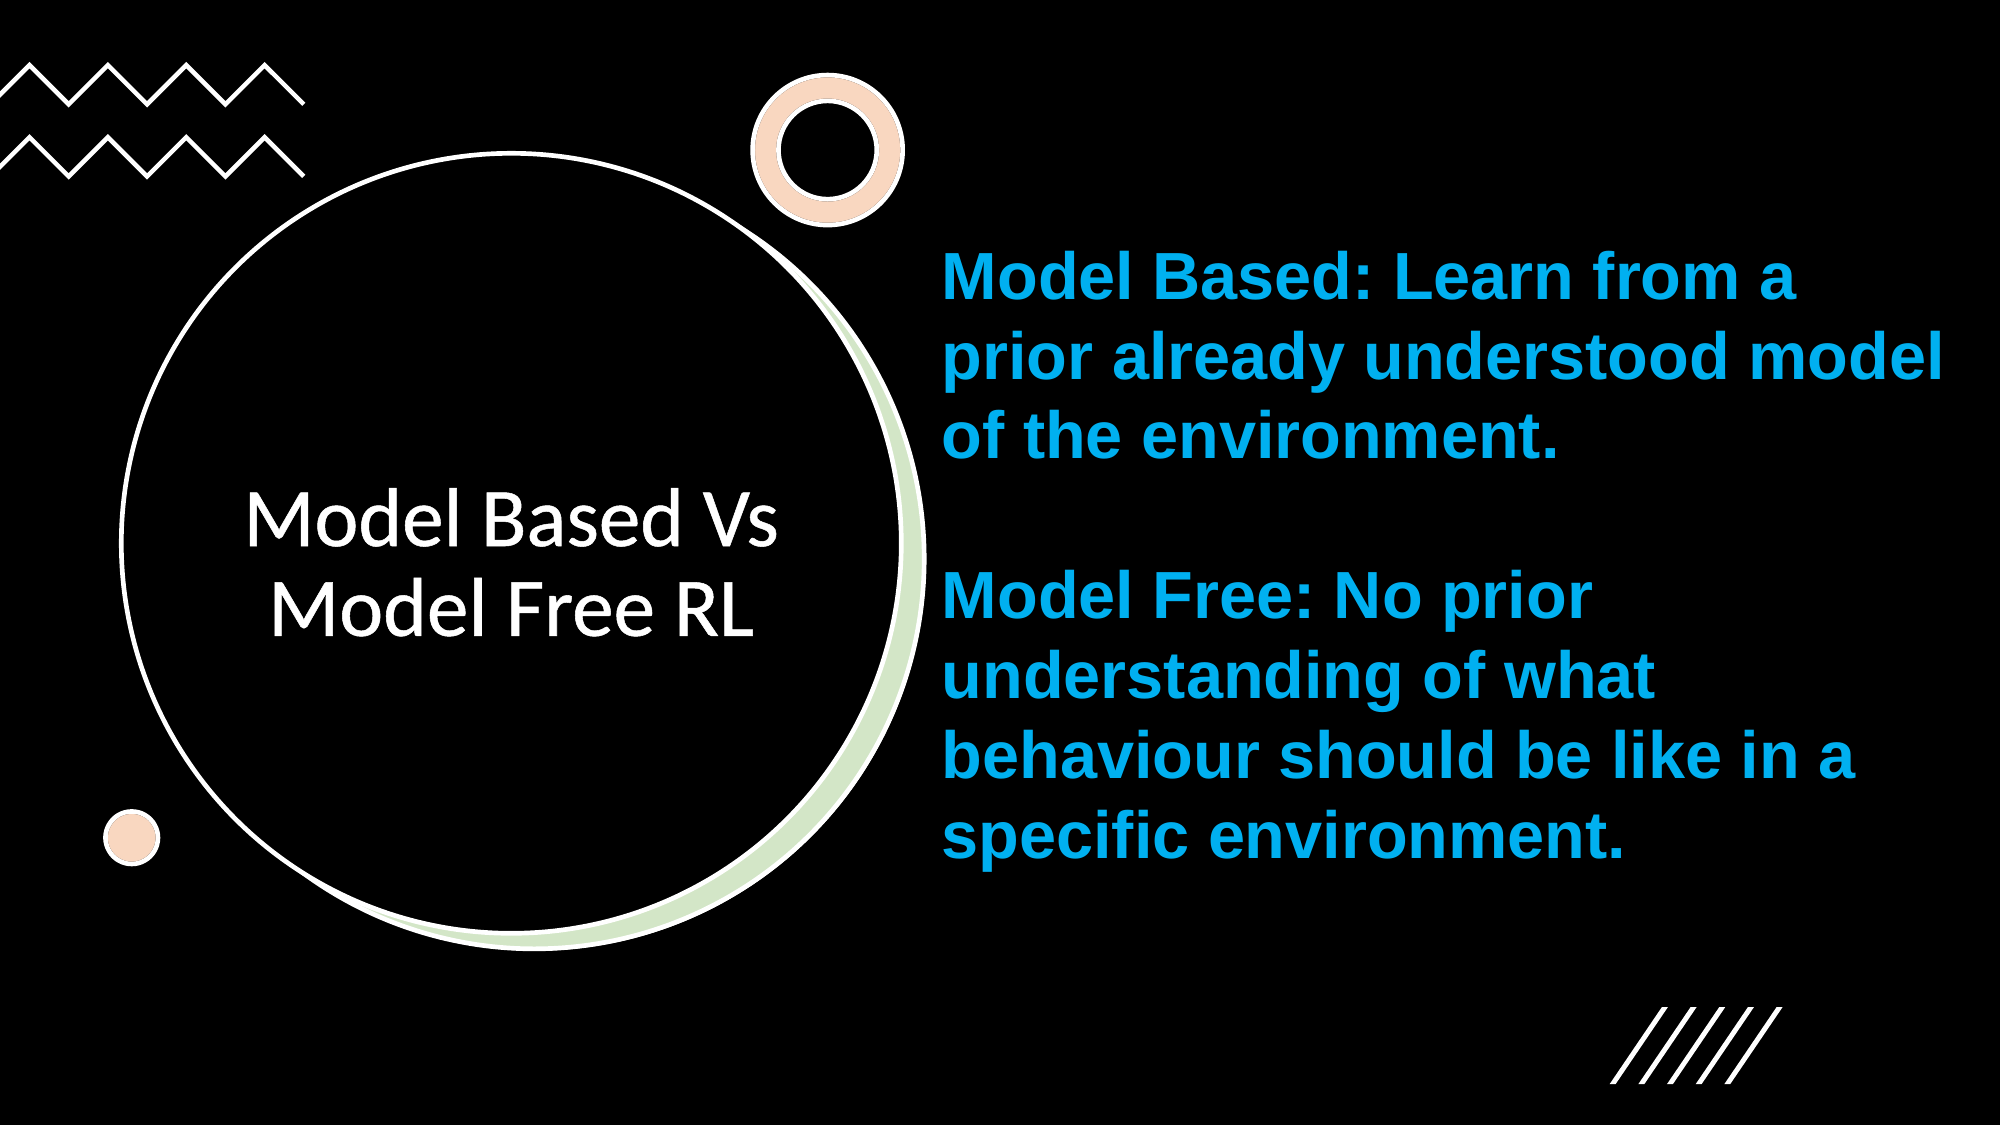

Model Based: Learn from a prior already understood model of the environment.

Model Free: No prior understanding of what behaviour should be like in a specific environment.
# Model Based Vs Model Free RL